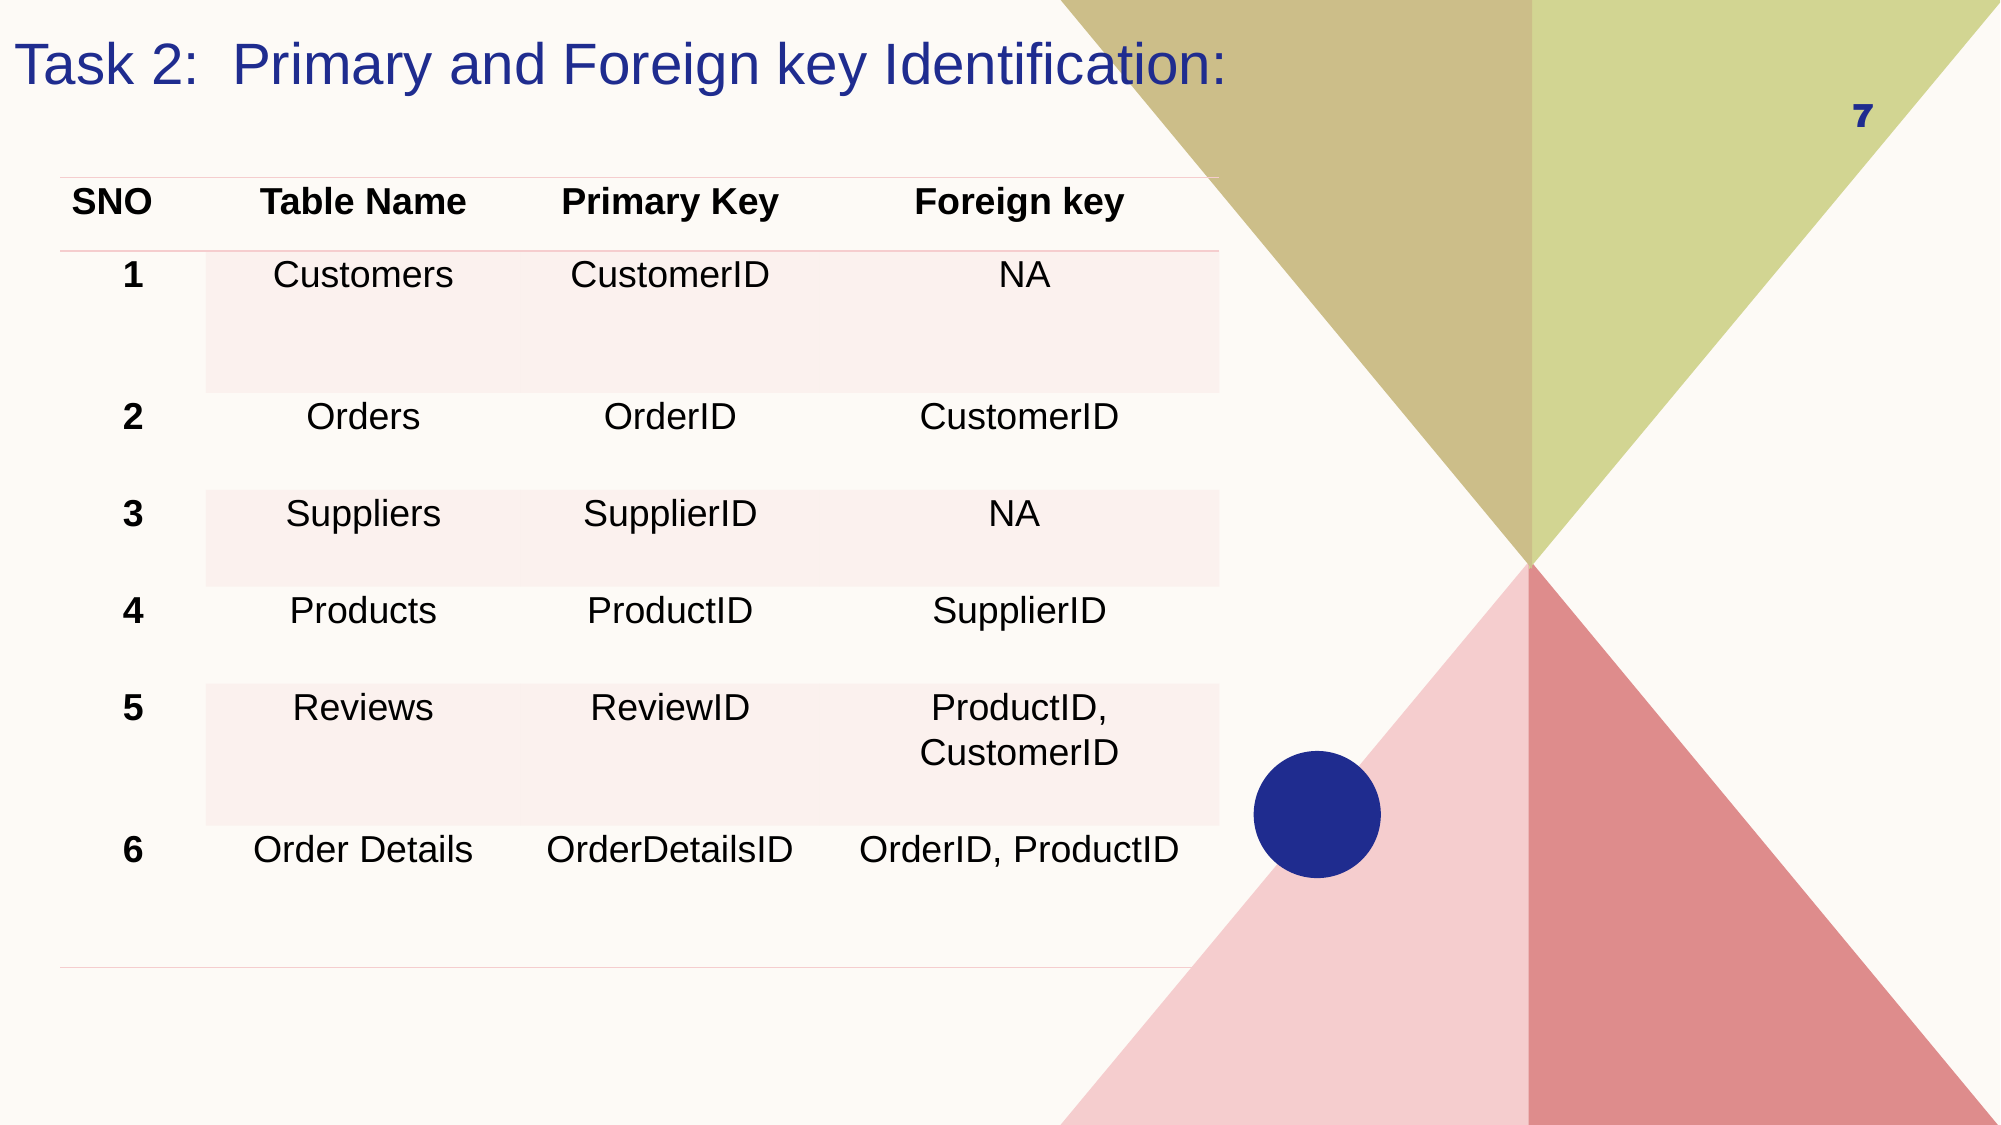

Task 2:  Primary and Foreign key Identification:
7
| SNO | Table Name | Primary Key | Foreign key |
| --- | --- | --- | --- |
| 1 | Customers | CustomerID | NA |
| 2 | Orders | OrderID | CustomerID |
| 3 | Suppliers | SupplierID | NA |
| 4 | Products | ProductID | SupplierID |
| 5 | Reviews | ReviewID | ProductID, CustomerID |
| 6 | Order Details | OrderDetailsID | OrderID, ProductID |